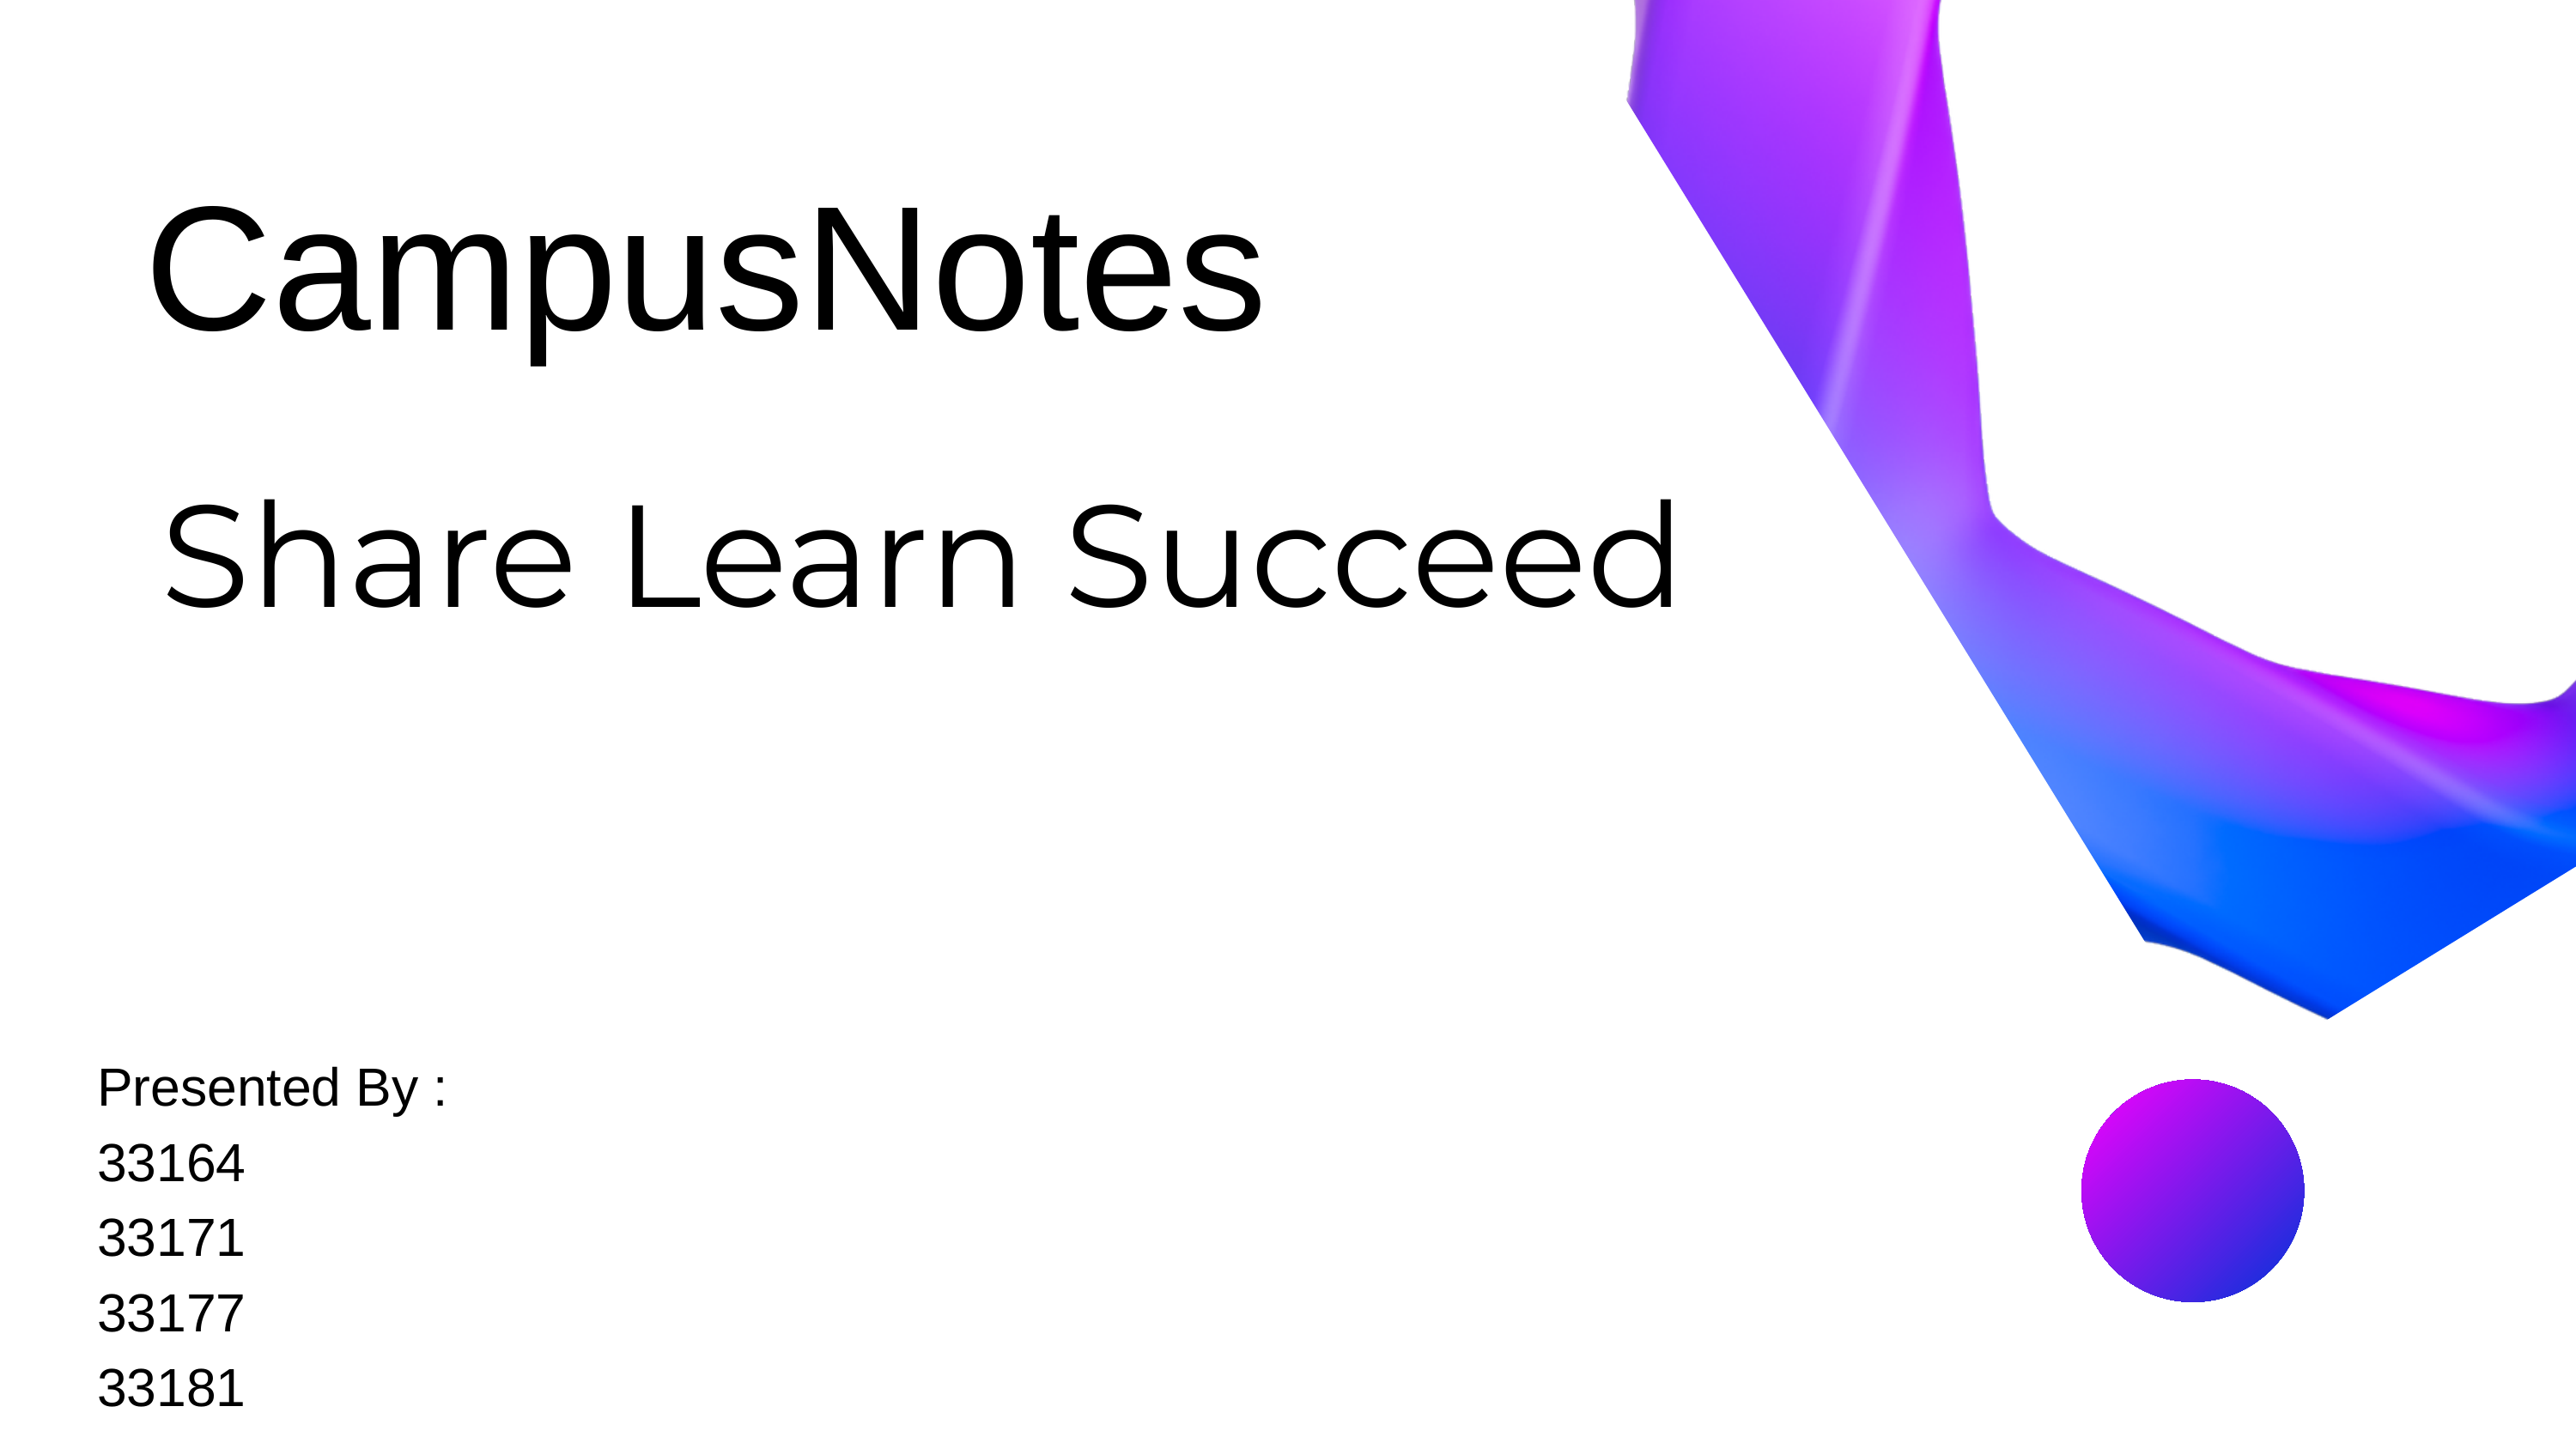

CampusNotes
Share Learn Succeed
Presented By :
33164
33171
33177
33181